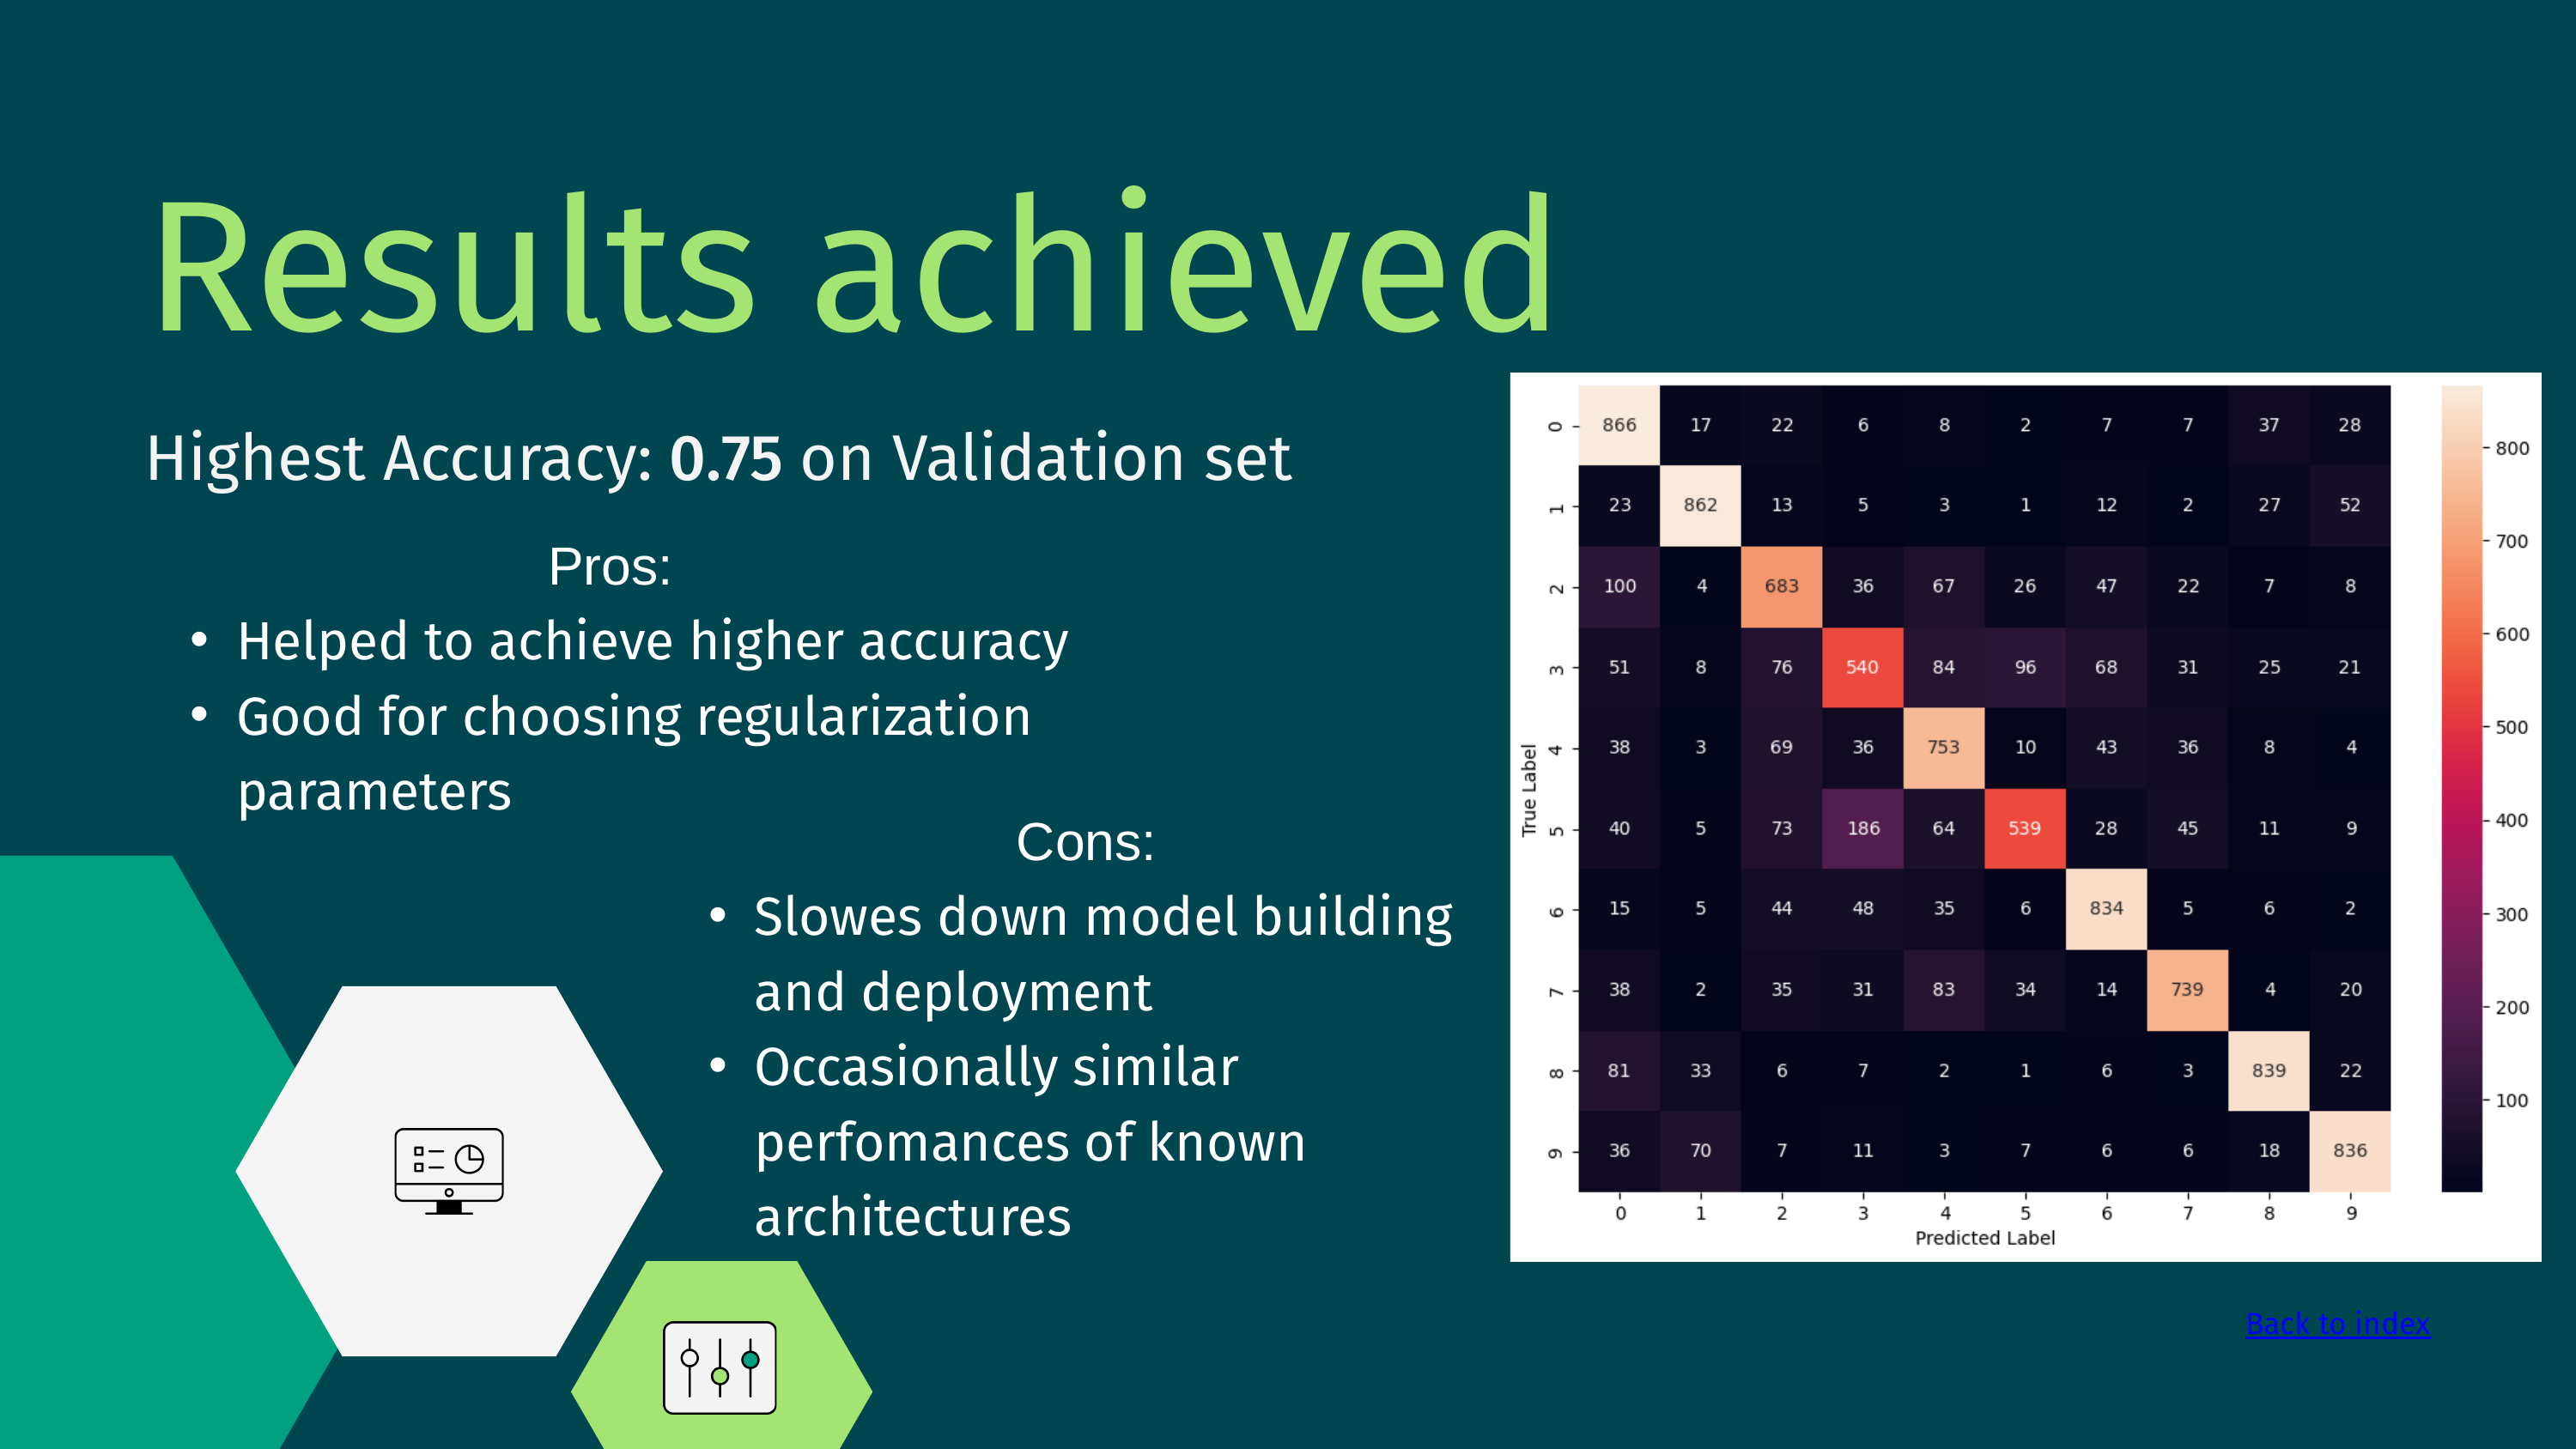

Results achieved
Highest Accuracy: 0.75 on Validation set

Pros:
Helped to achieve higher accuracy
Good for choosing regularization parameters
Cons:
Slowes down model building and deployment
Occasionally similar perfomances of known architectures

Back to index